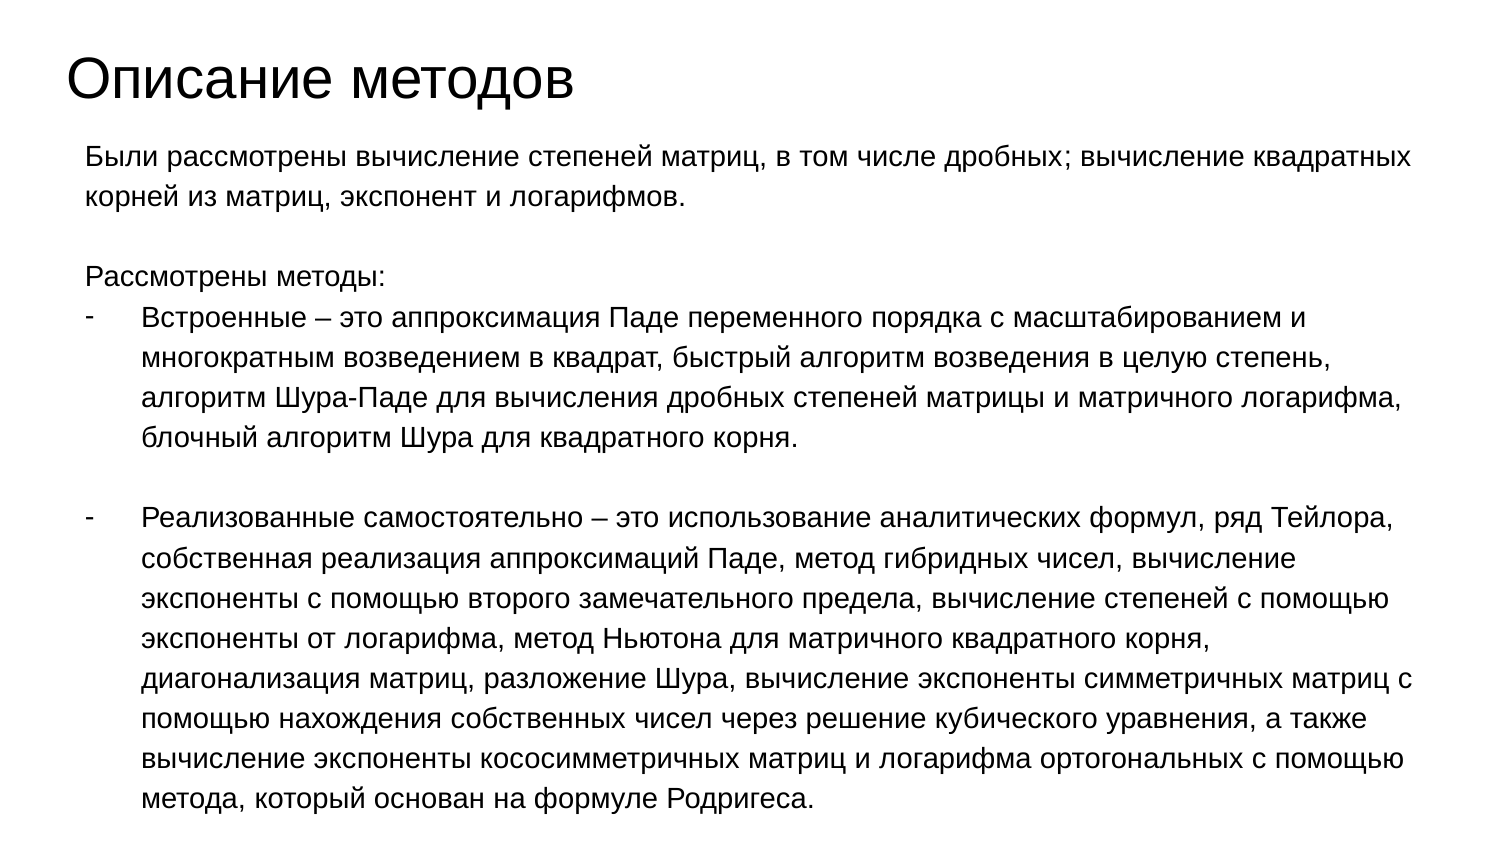

# Описание методов
Были рассмотрены вычисление степеней матриц, в том числе дробных; вычисление квадратных корней из матриц, экспонент и логарифмов.

Рассмотрены методы:
Встроенные – это аппроксимация Паде переменного порядка с масштабированием и многократным возведением в квадрат, быстрый алгоритм возведения в целую степень, алгоритм Шура-Паде для вычисления дробных степеней матрицы и матричного логарифма, блочный алгоритм Шура для квадратного корня.

Реализованные самостоятельно – это использование аналитических формул, ряд Тейлора, собственная реализация аппроксимаций Паде, метод гибридных чисел, вычисление экспоненты с помощью второго замечательного предела, вычисление степеней с помощью экспоненты от логарифма, метод Ньютона для матричного квадратного корня, диагонализация матриц, разложение Шура, вычисление экспоненты симметричных матриц с помощью нахождения собственных чисел через решение кубического уравнения, а также вычисление экспоненты кососимметричных матриц и логарифма ортогональных с помощью метода, который основан на формуле Родригеса.